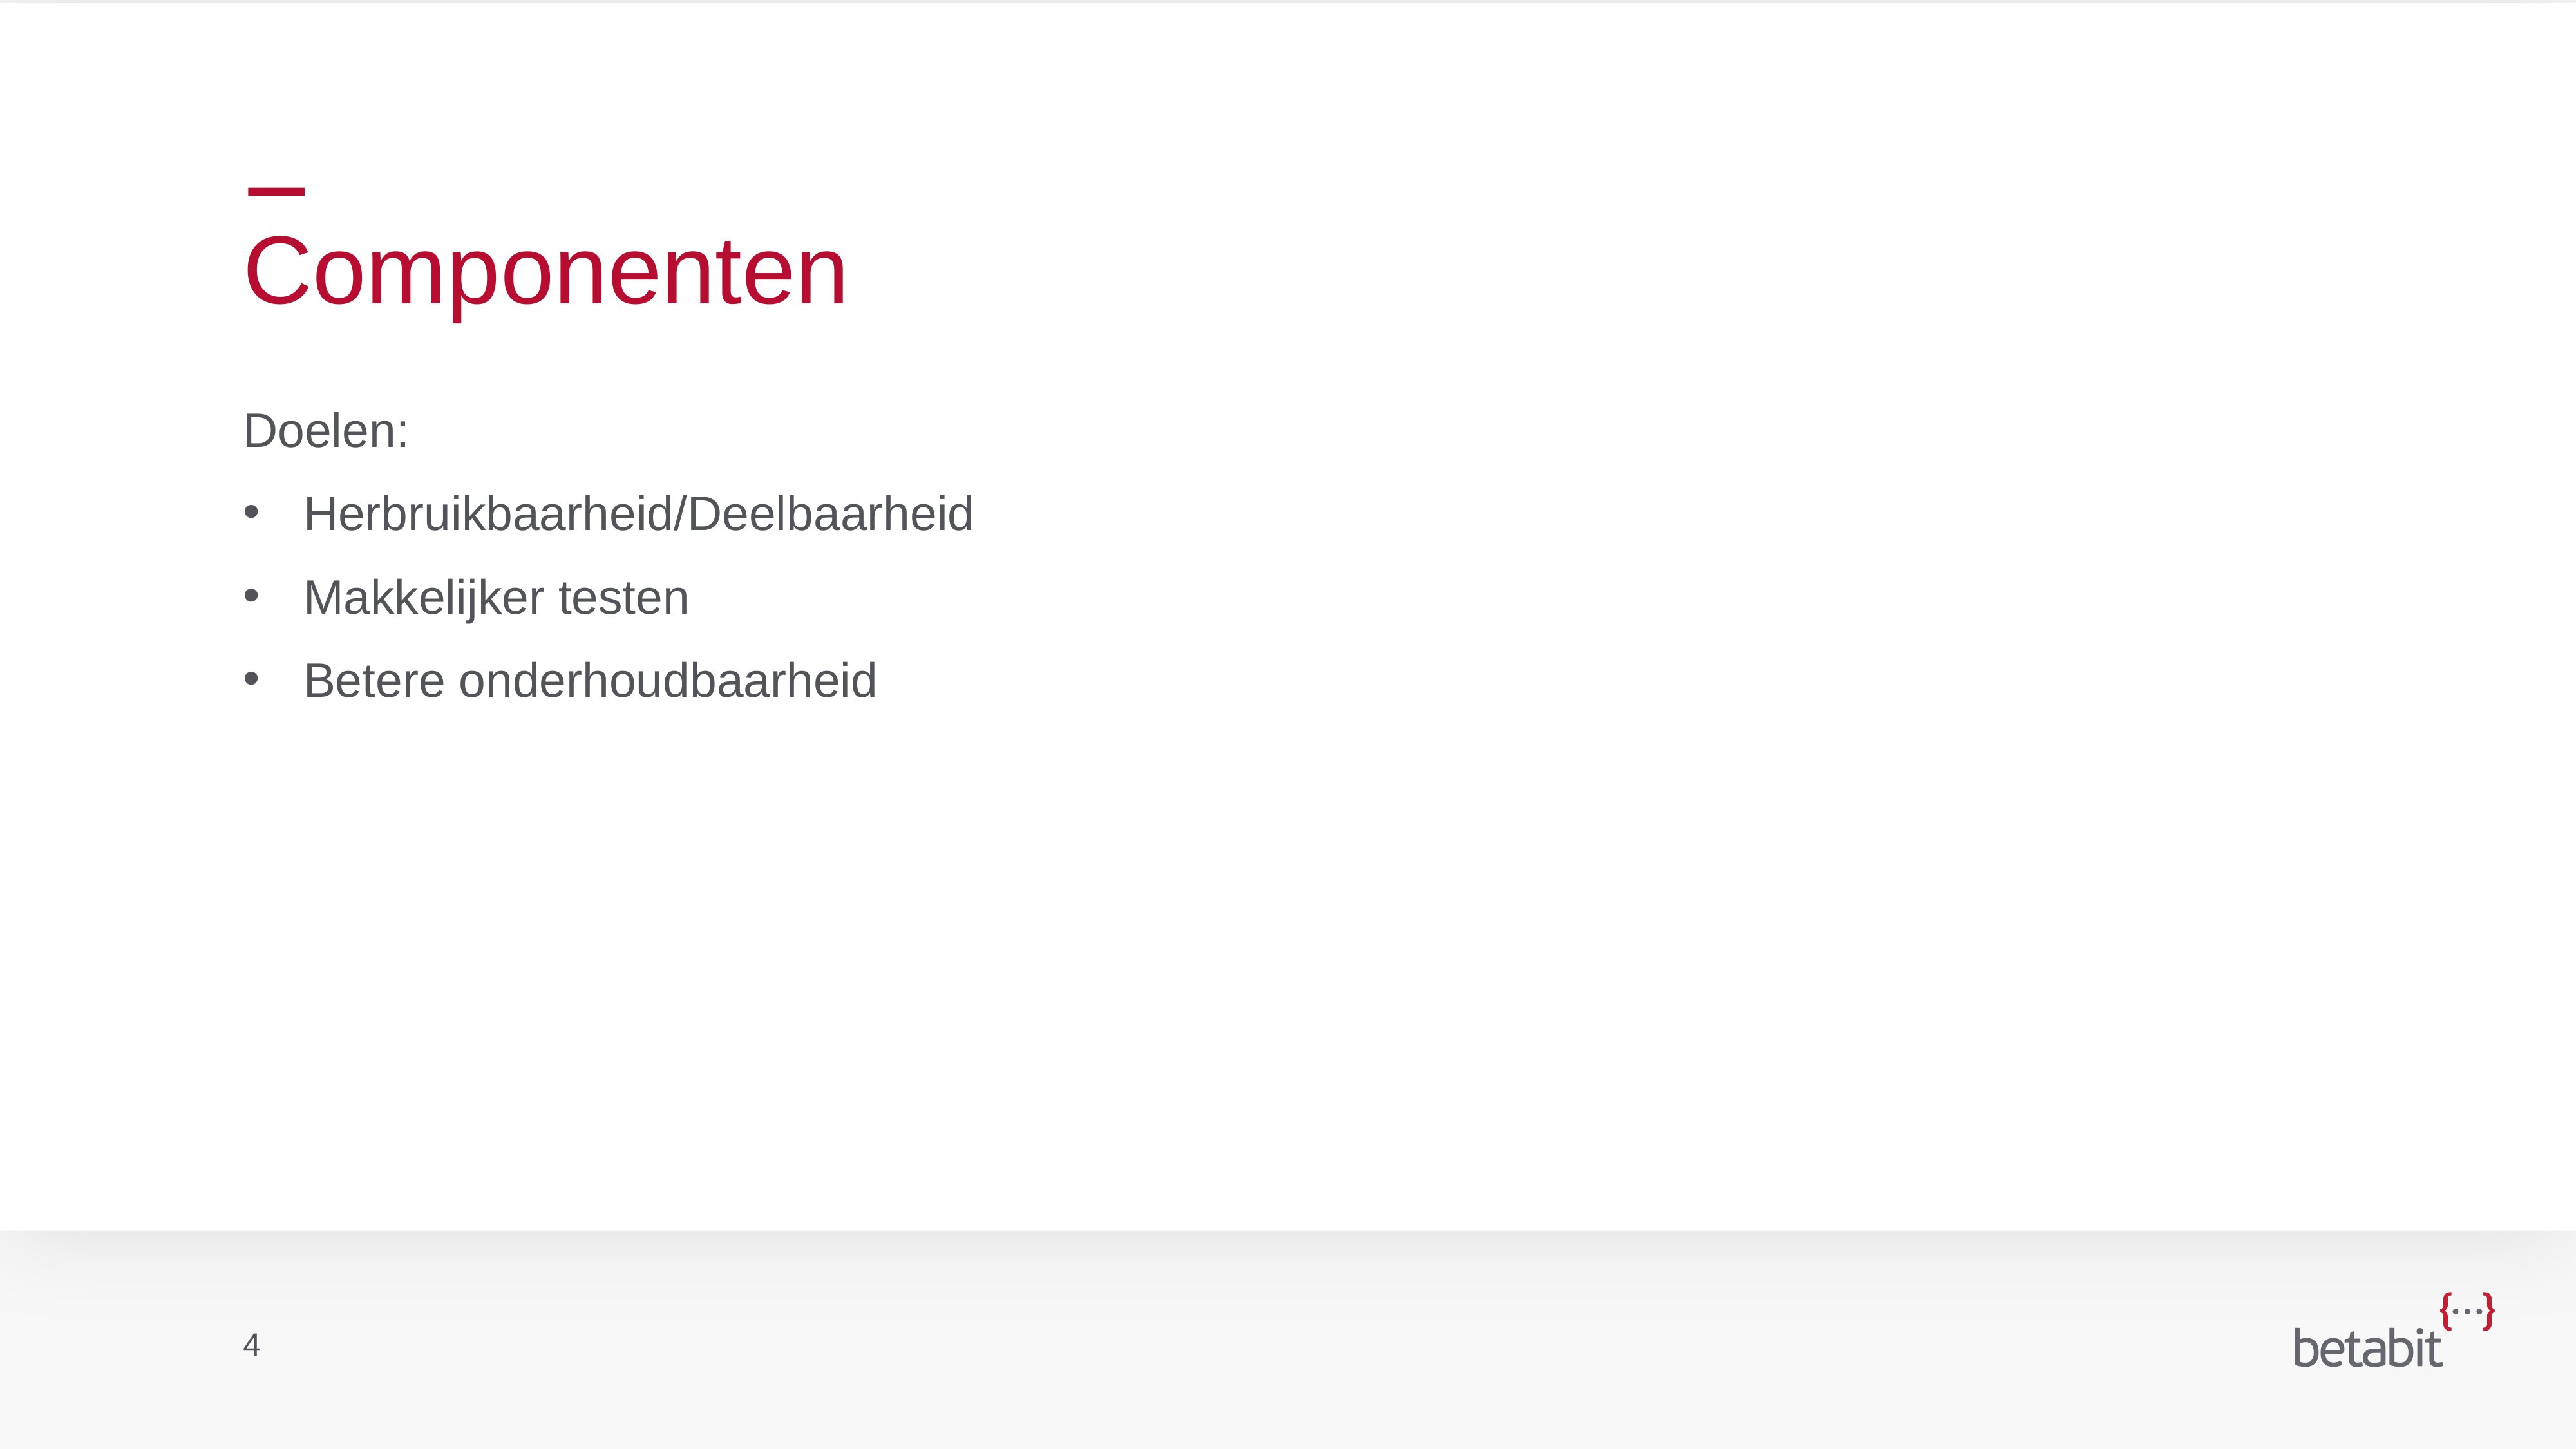

# Componenten
Doelen:
Herbruikbaarheid/Deelbaarheid
Makkelijker testen
Betere onderhoudbaarheid
4